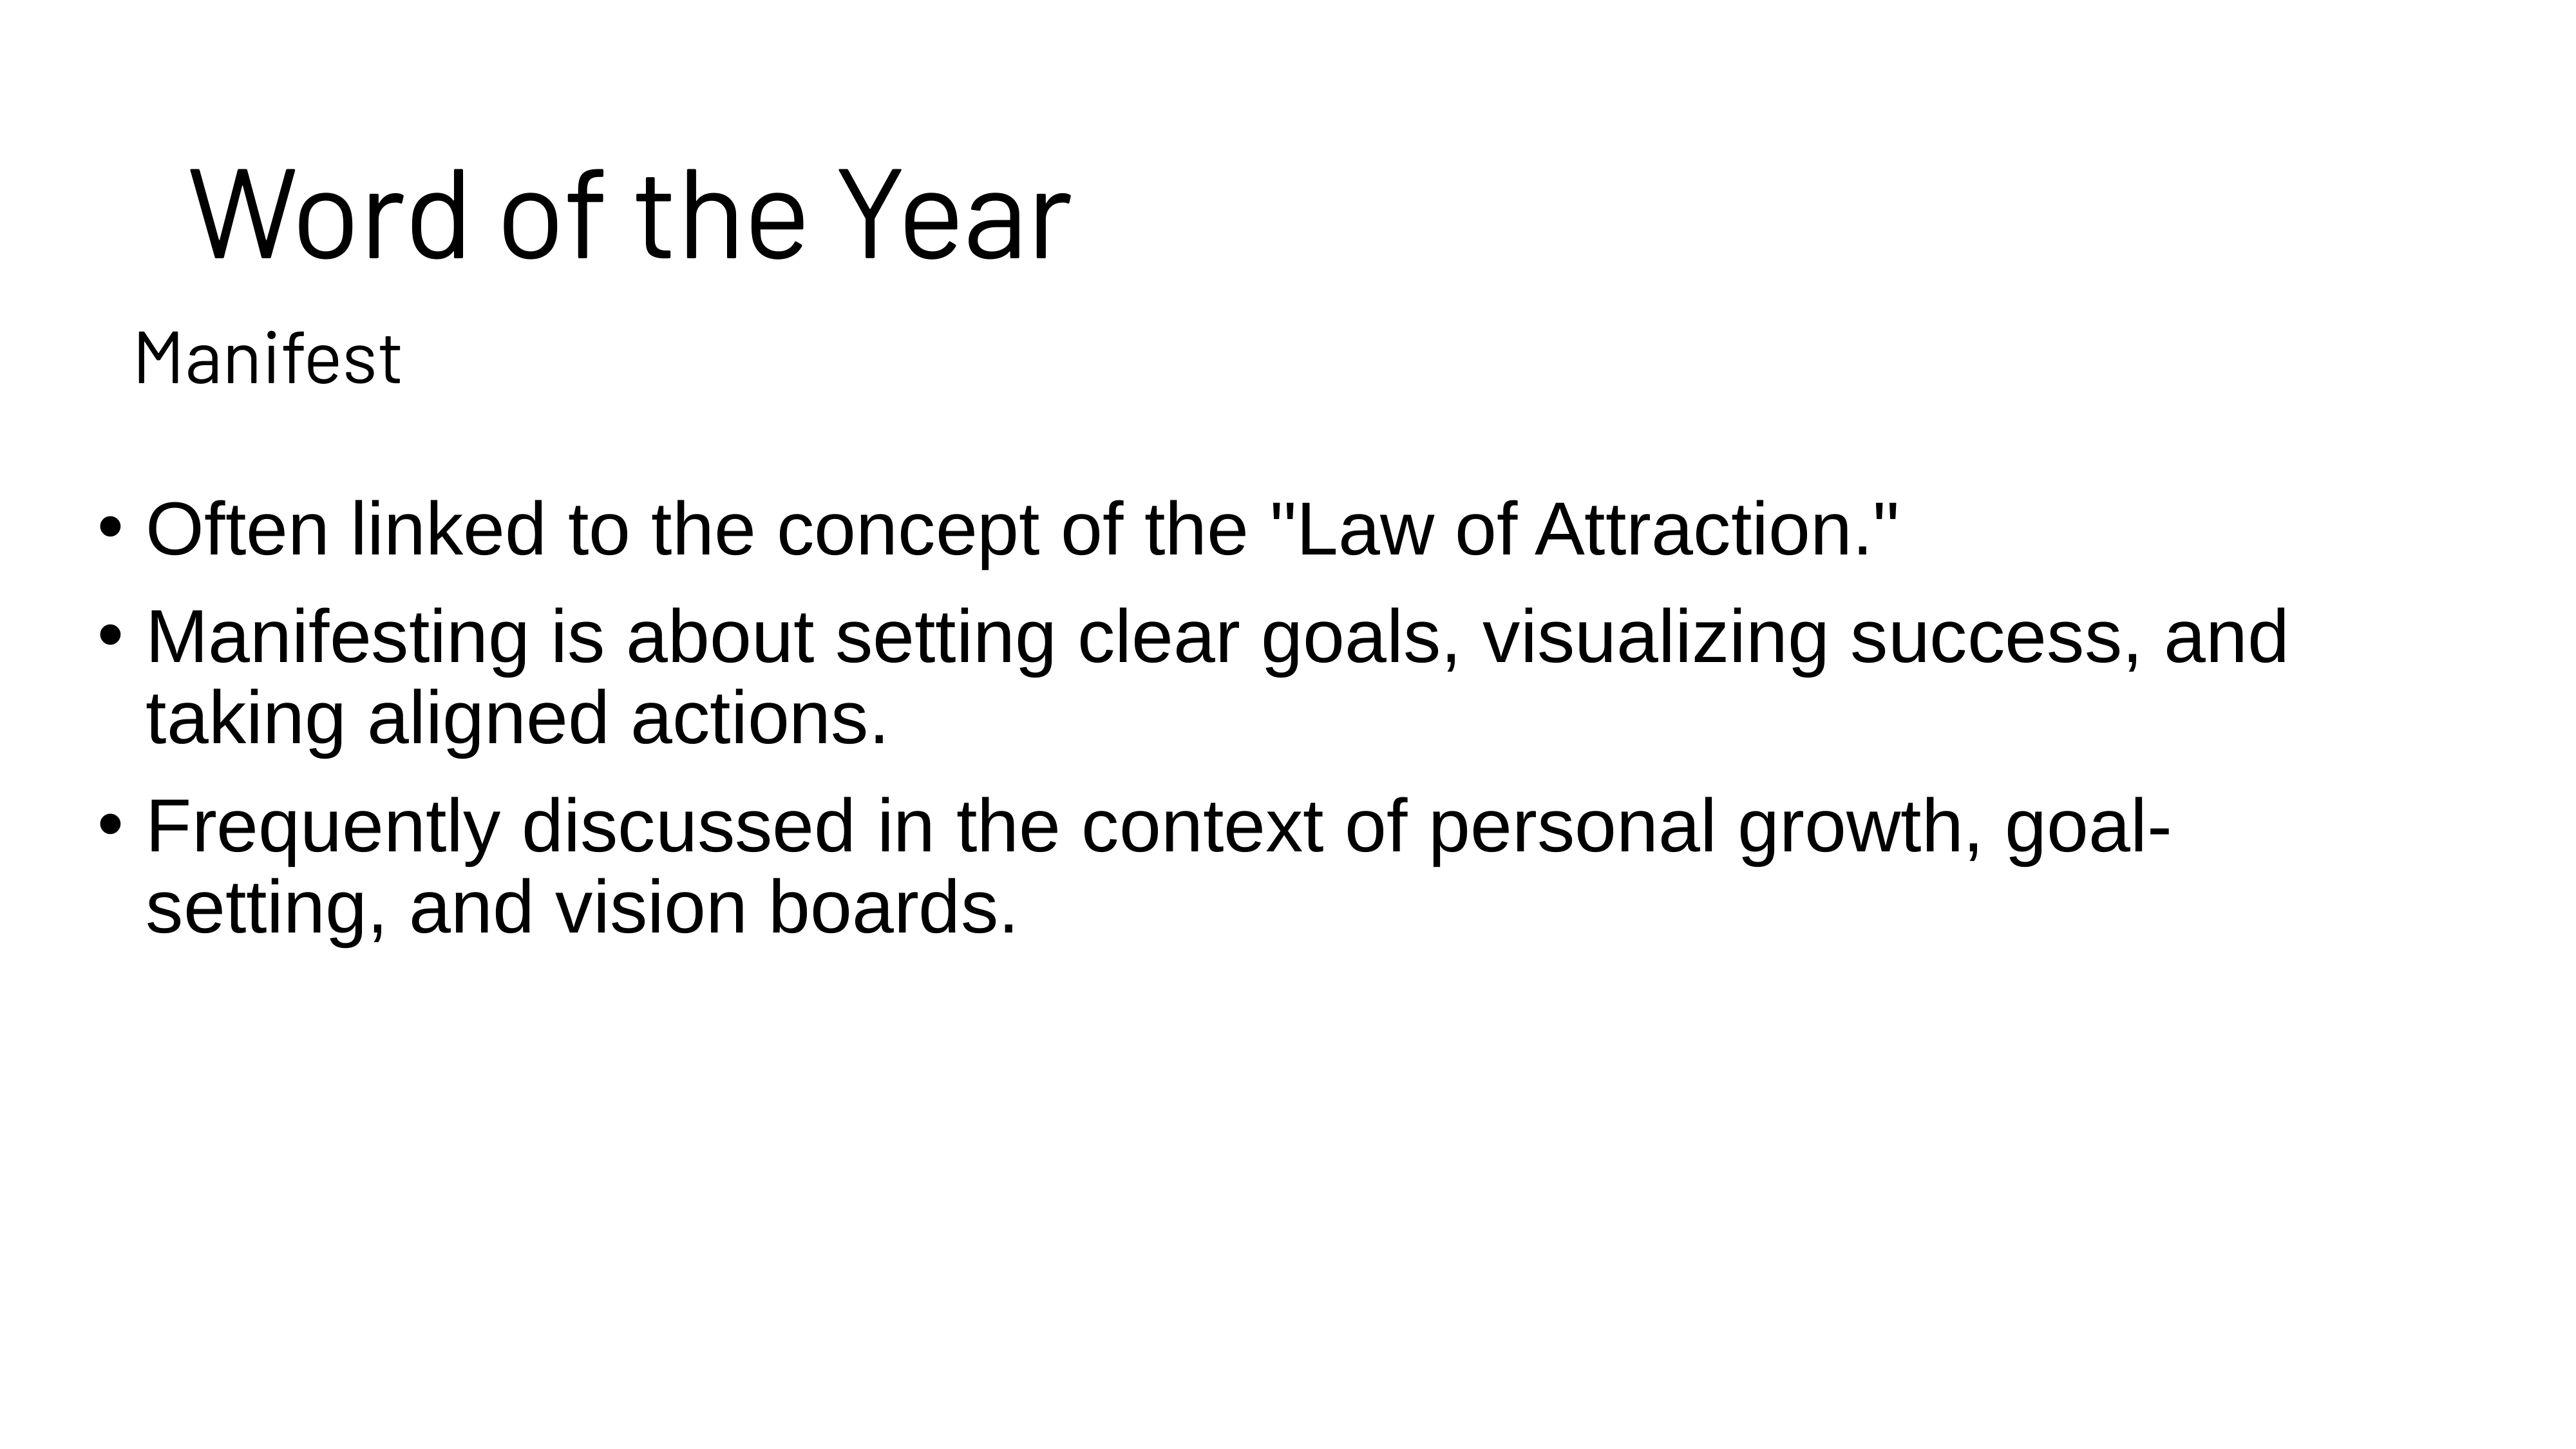

# Word of the Year
Manifest
Often linked to the concept of the "Law of Attraction."
Manifesting is about setting clear goals, visualizing success, and taking aligned actions.
Frequently discussed in the context of personal growth, goal-setting, and vision boards.